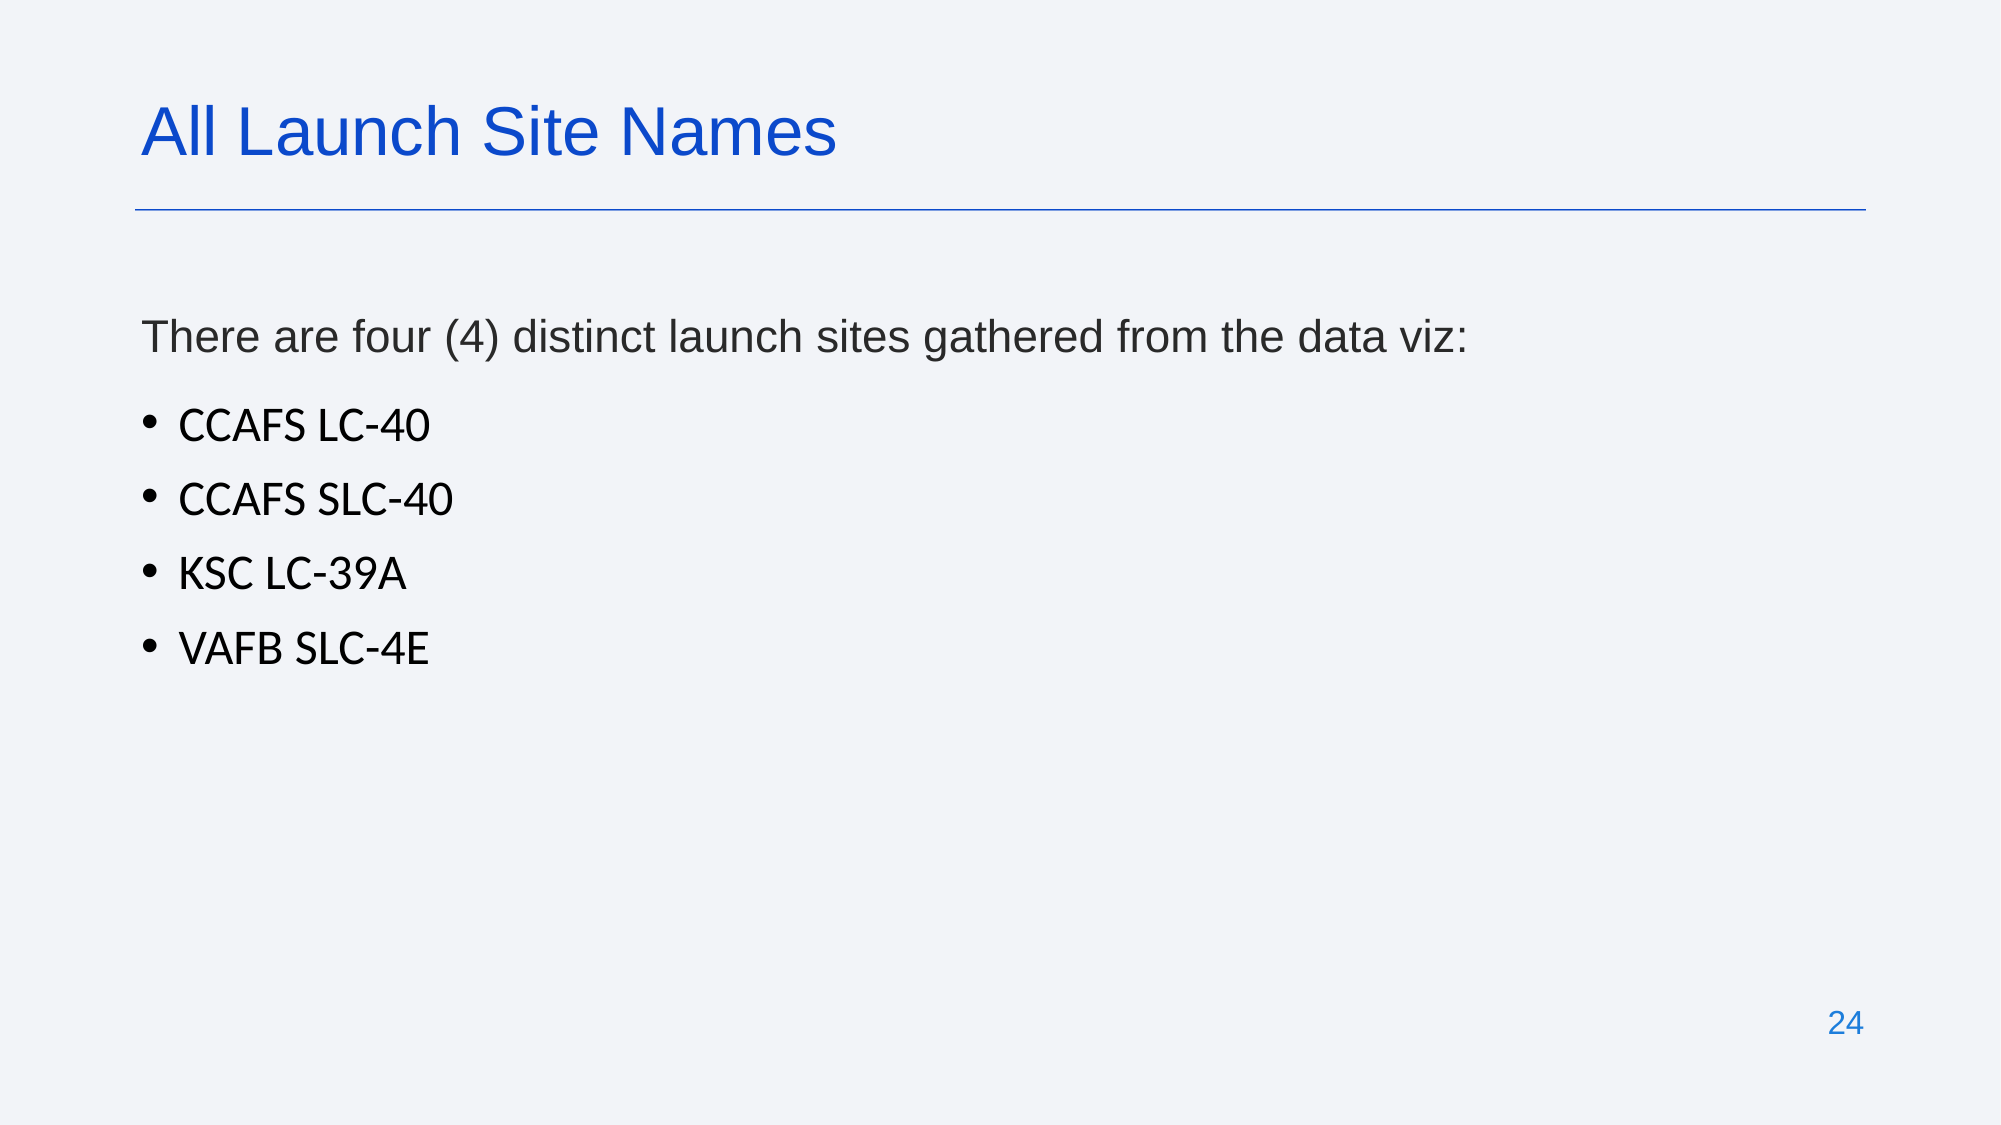

All Launch Site Names
There are four (4) distinct launch sites gathered from the data viz:
CCAFS LC-40
CCAFS SLC-40
KSC LC-39A
VAFB SLC-4E

24